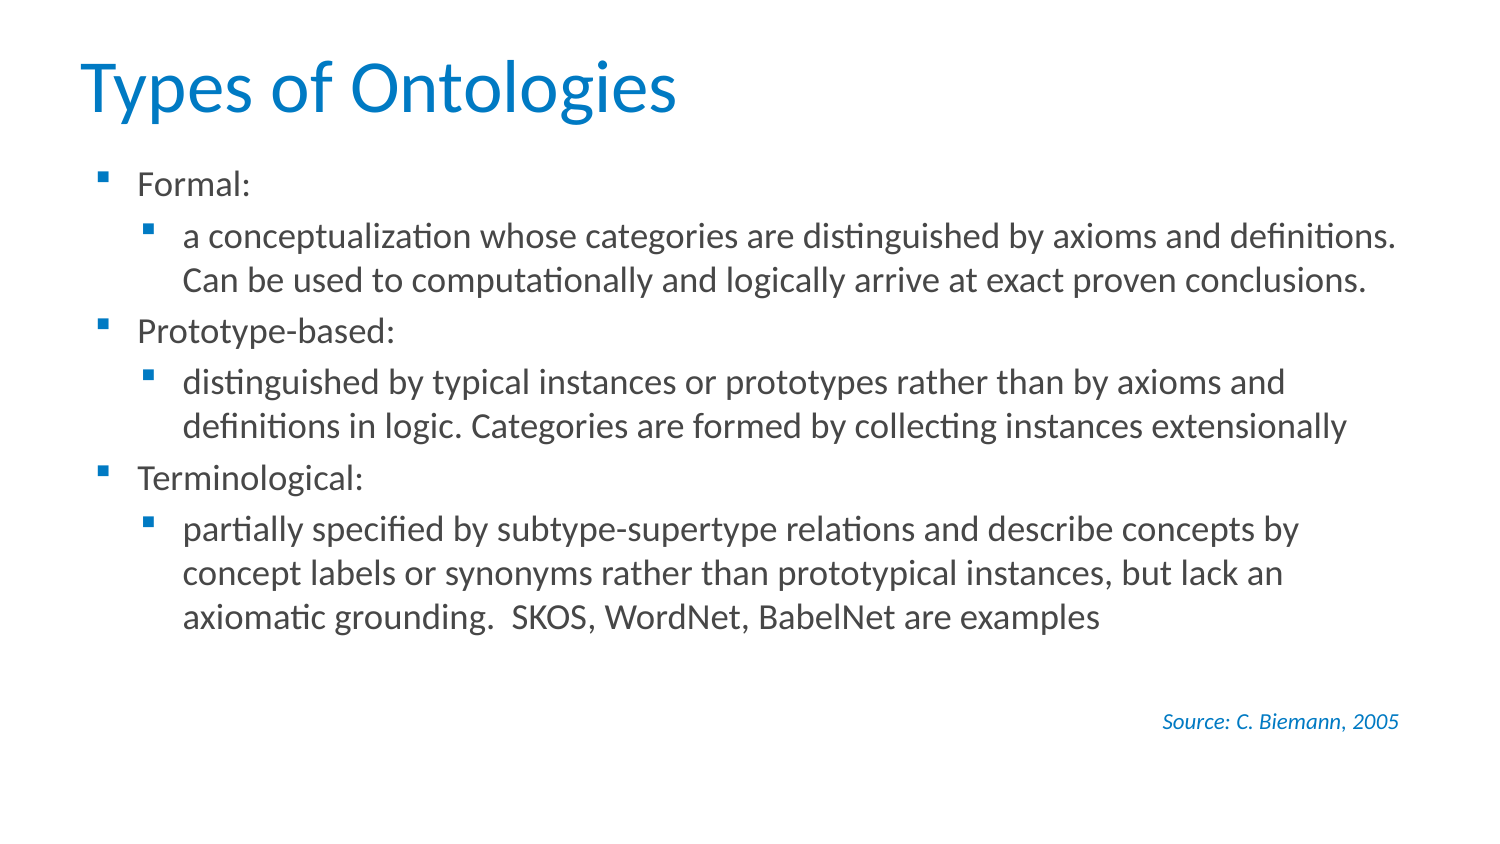

# Types of Ontologies
Formal:
a conceptualization whose categories are distinguished by axioms and definitions.  Can be used to computationally and logically arrive at exact proven conclusions.
Prototype-based:
distinguished by typical instances or prototypes rather than by axioms and definitions in logic. Categories are formed by collecting instances extensionally
Terminological:
partially specified by subtype-supertype relations and describe concepts by concept labels or synonyms rather than prototypical instances, but lack an axiomatic grounding.  SKOS, WordNet, BabelNet are examples
Source: C. Biemann, 2005